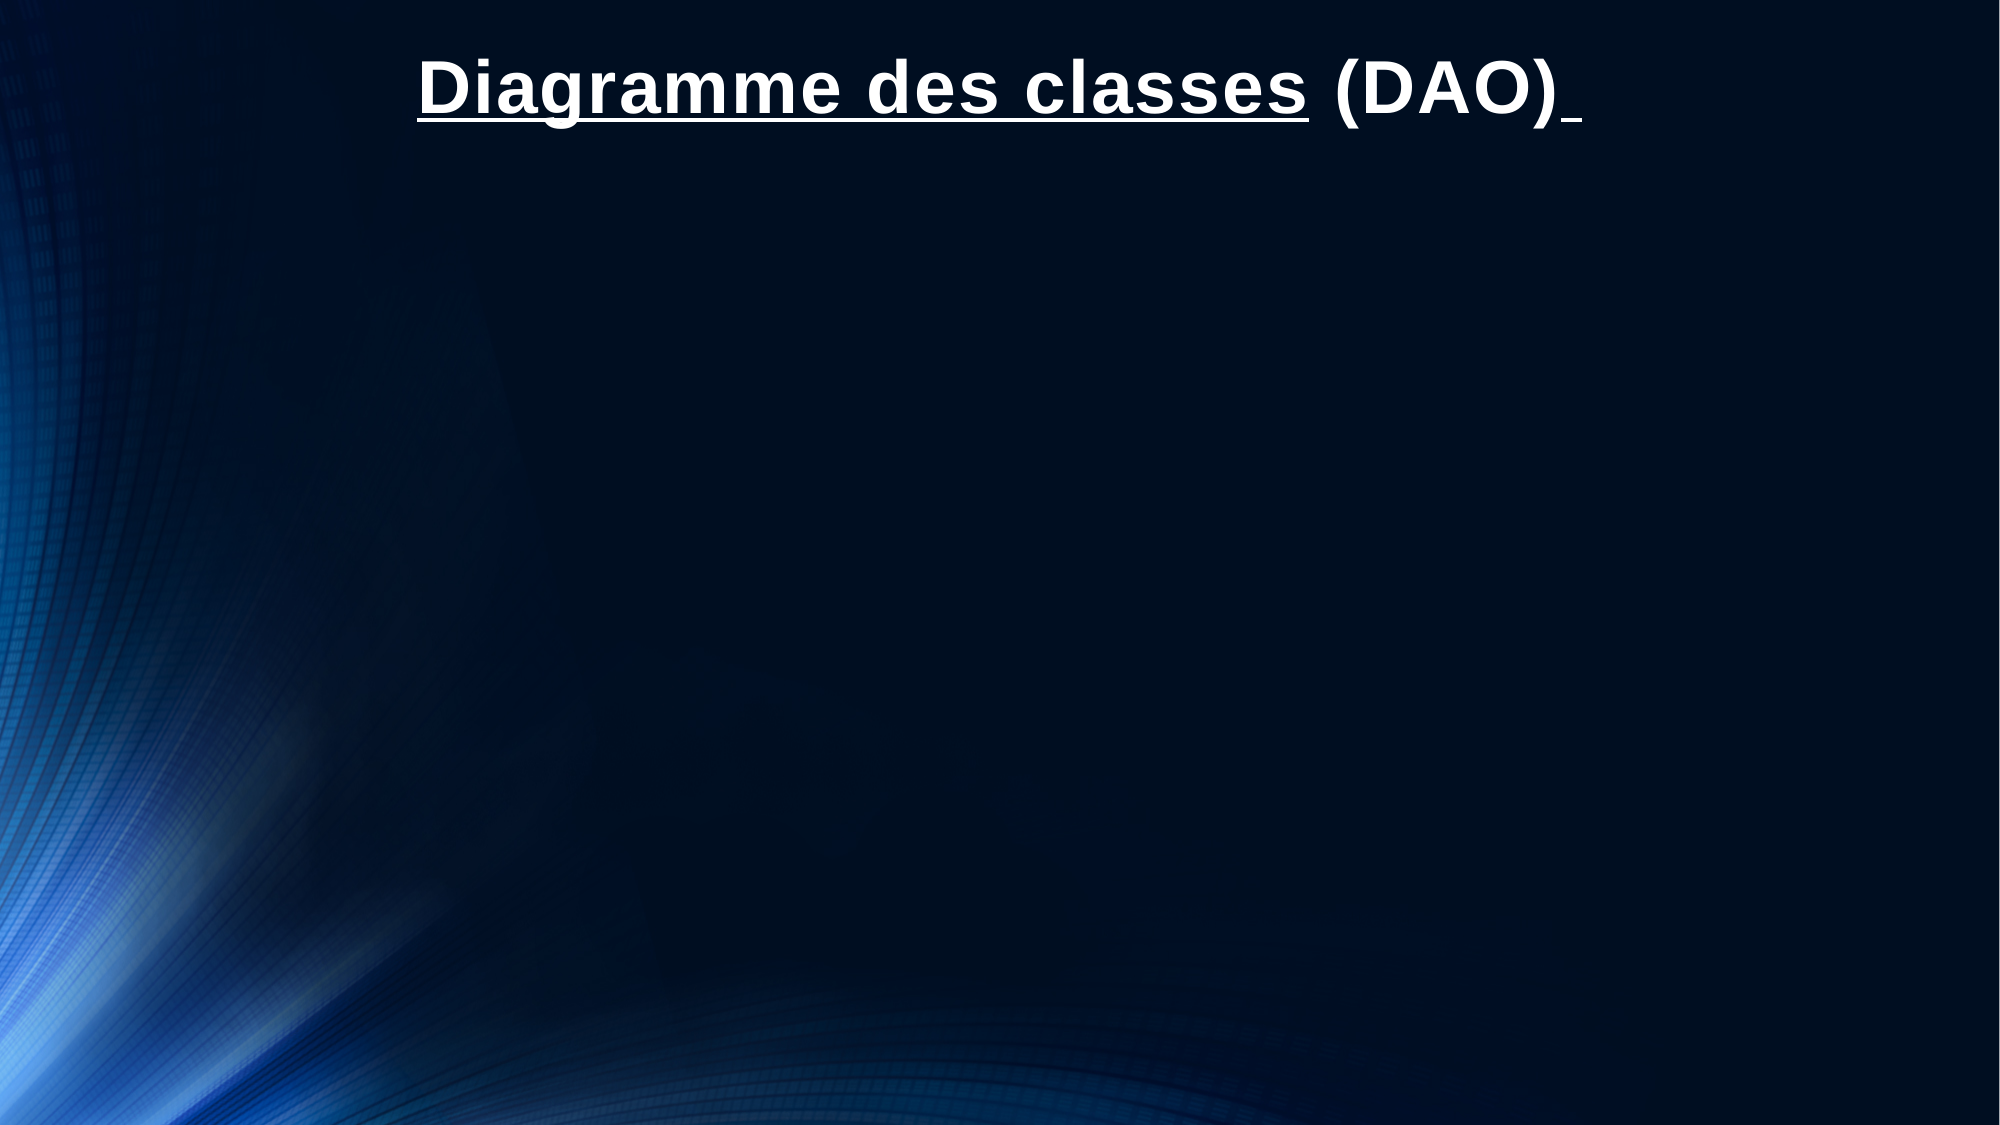

# Diagramme des classes (DAO)

### Chart

| Category |
|---|